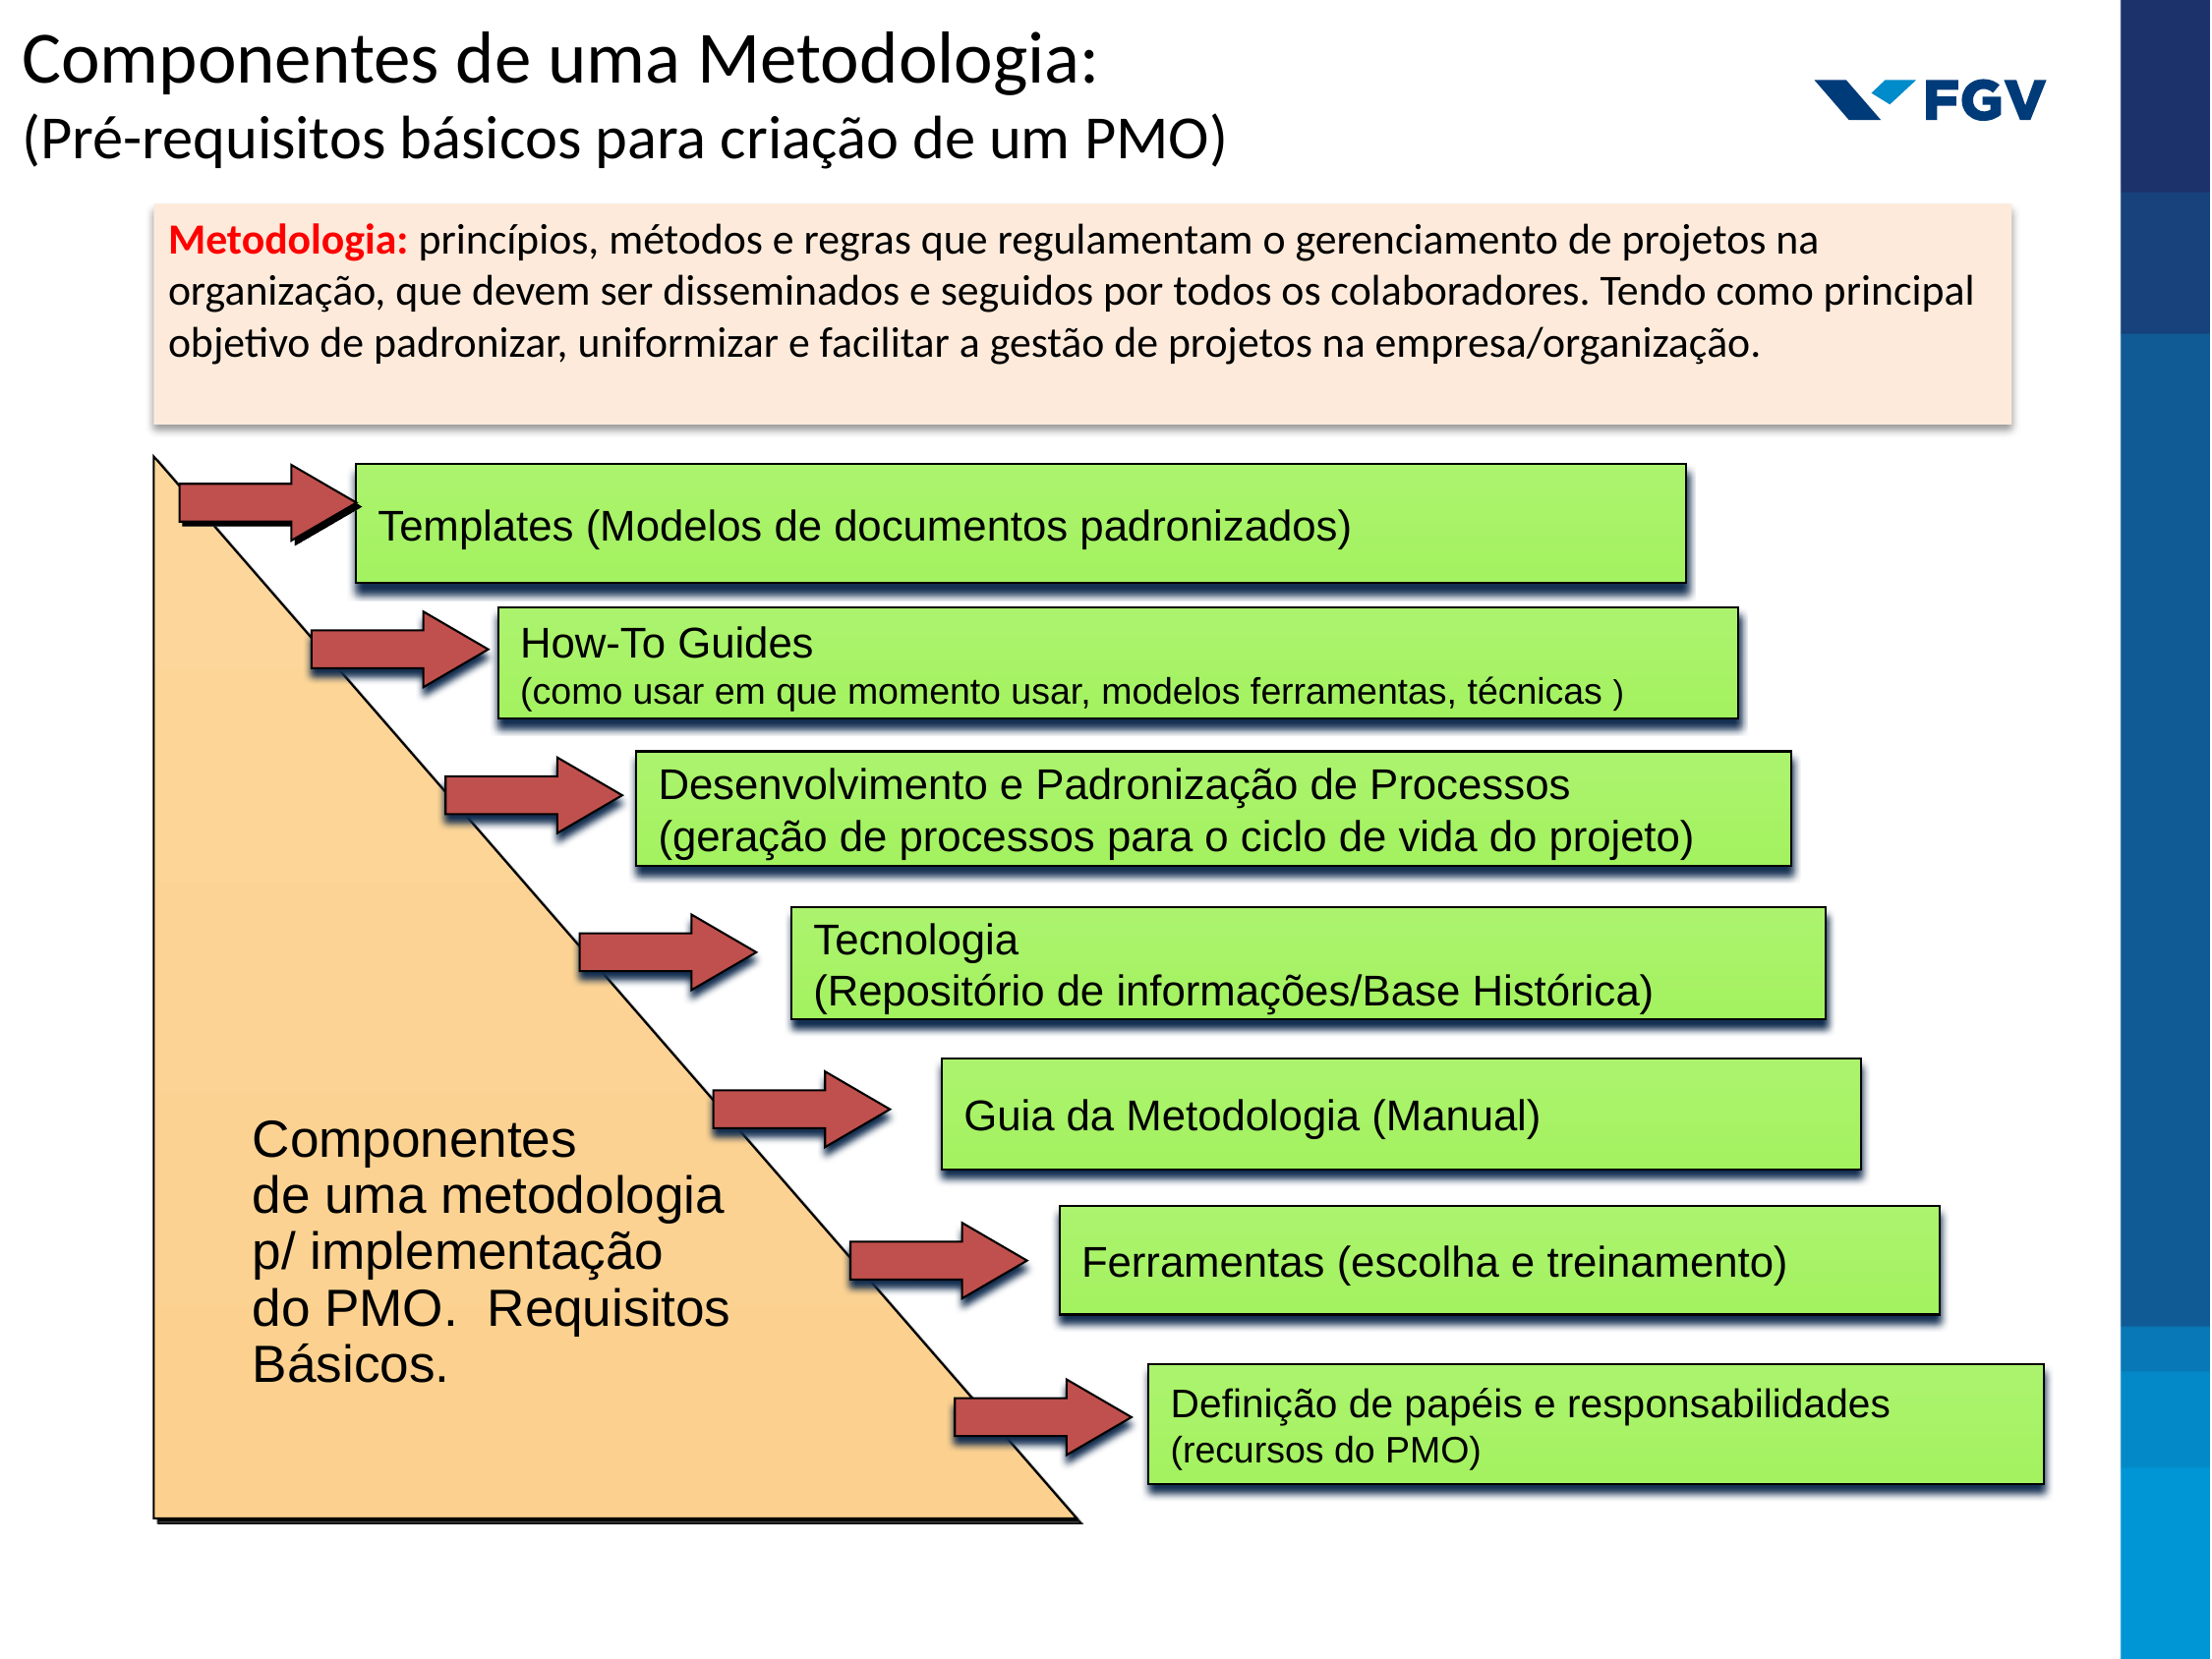

Componentes de uma Metodologia:
(Pré-requisitos básicos para criação de um PMO)
Metodologia: princípios, métodos e regras que regulamentam o gerenciamento de projetos na organização, que devem ser disseminados e seguidos por todos os colaboradores. Tendo como principal objetivo de padronizar, uniformizar e facilitar a gestão de projetos na empresa/organização.

Componentes
de uma metodologia
p/ implementação
do PMO.  Requisitos
Básicos.
Templates (Modelos de documentos padronizados)

How-To Guides
(como usar em que momento usar, modelos ferramentas, técnicas )

Desenvolvimento e Padronização de Processos
(geração de processos para o ciclo de vida do projeto)

Tecnologia
(Repositório de informações/Base Histórica)

Guia da Metodologia (Manual)

Ferramentas (escolha e treinamento)

Definição de papéis e responsabilidades
(recursos do PMO)